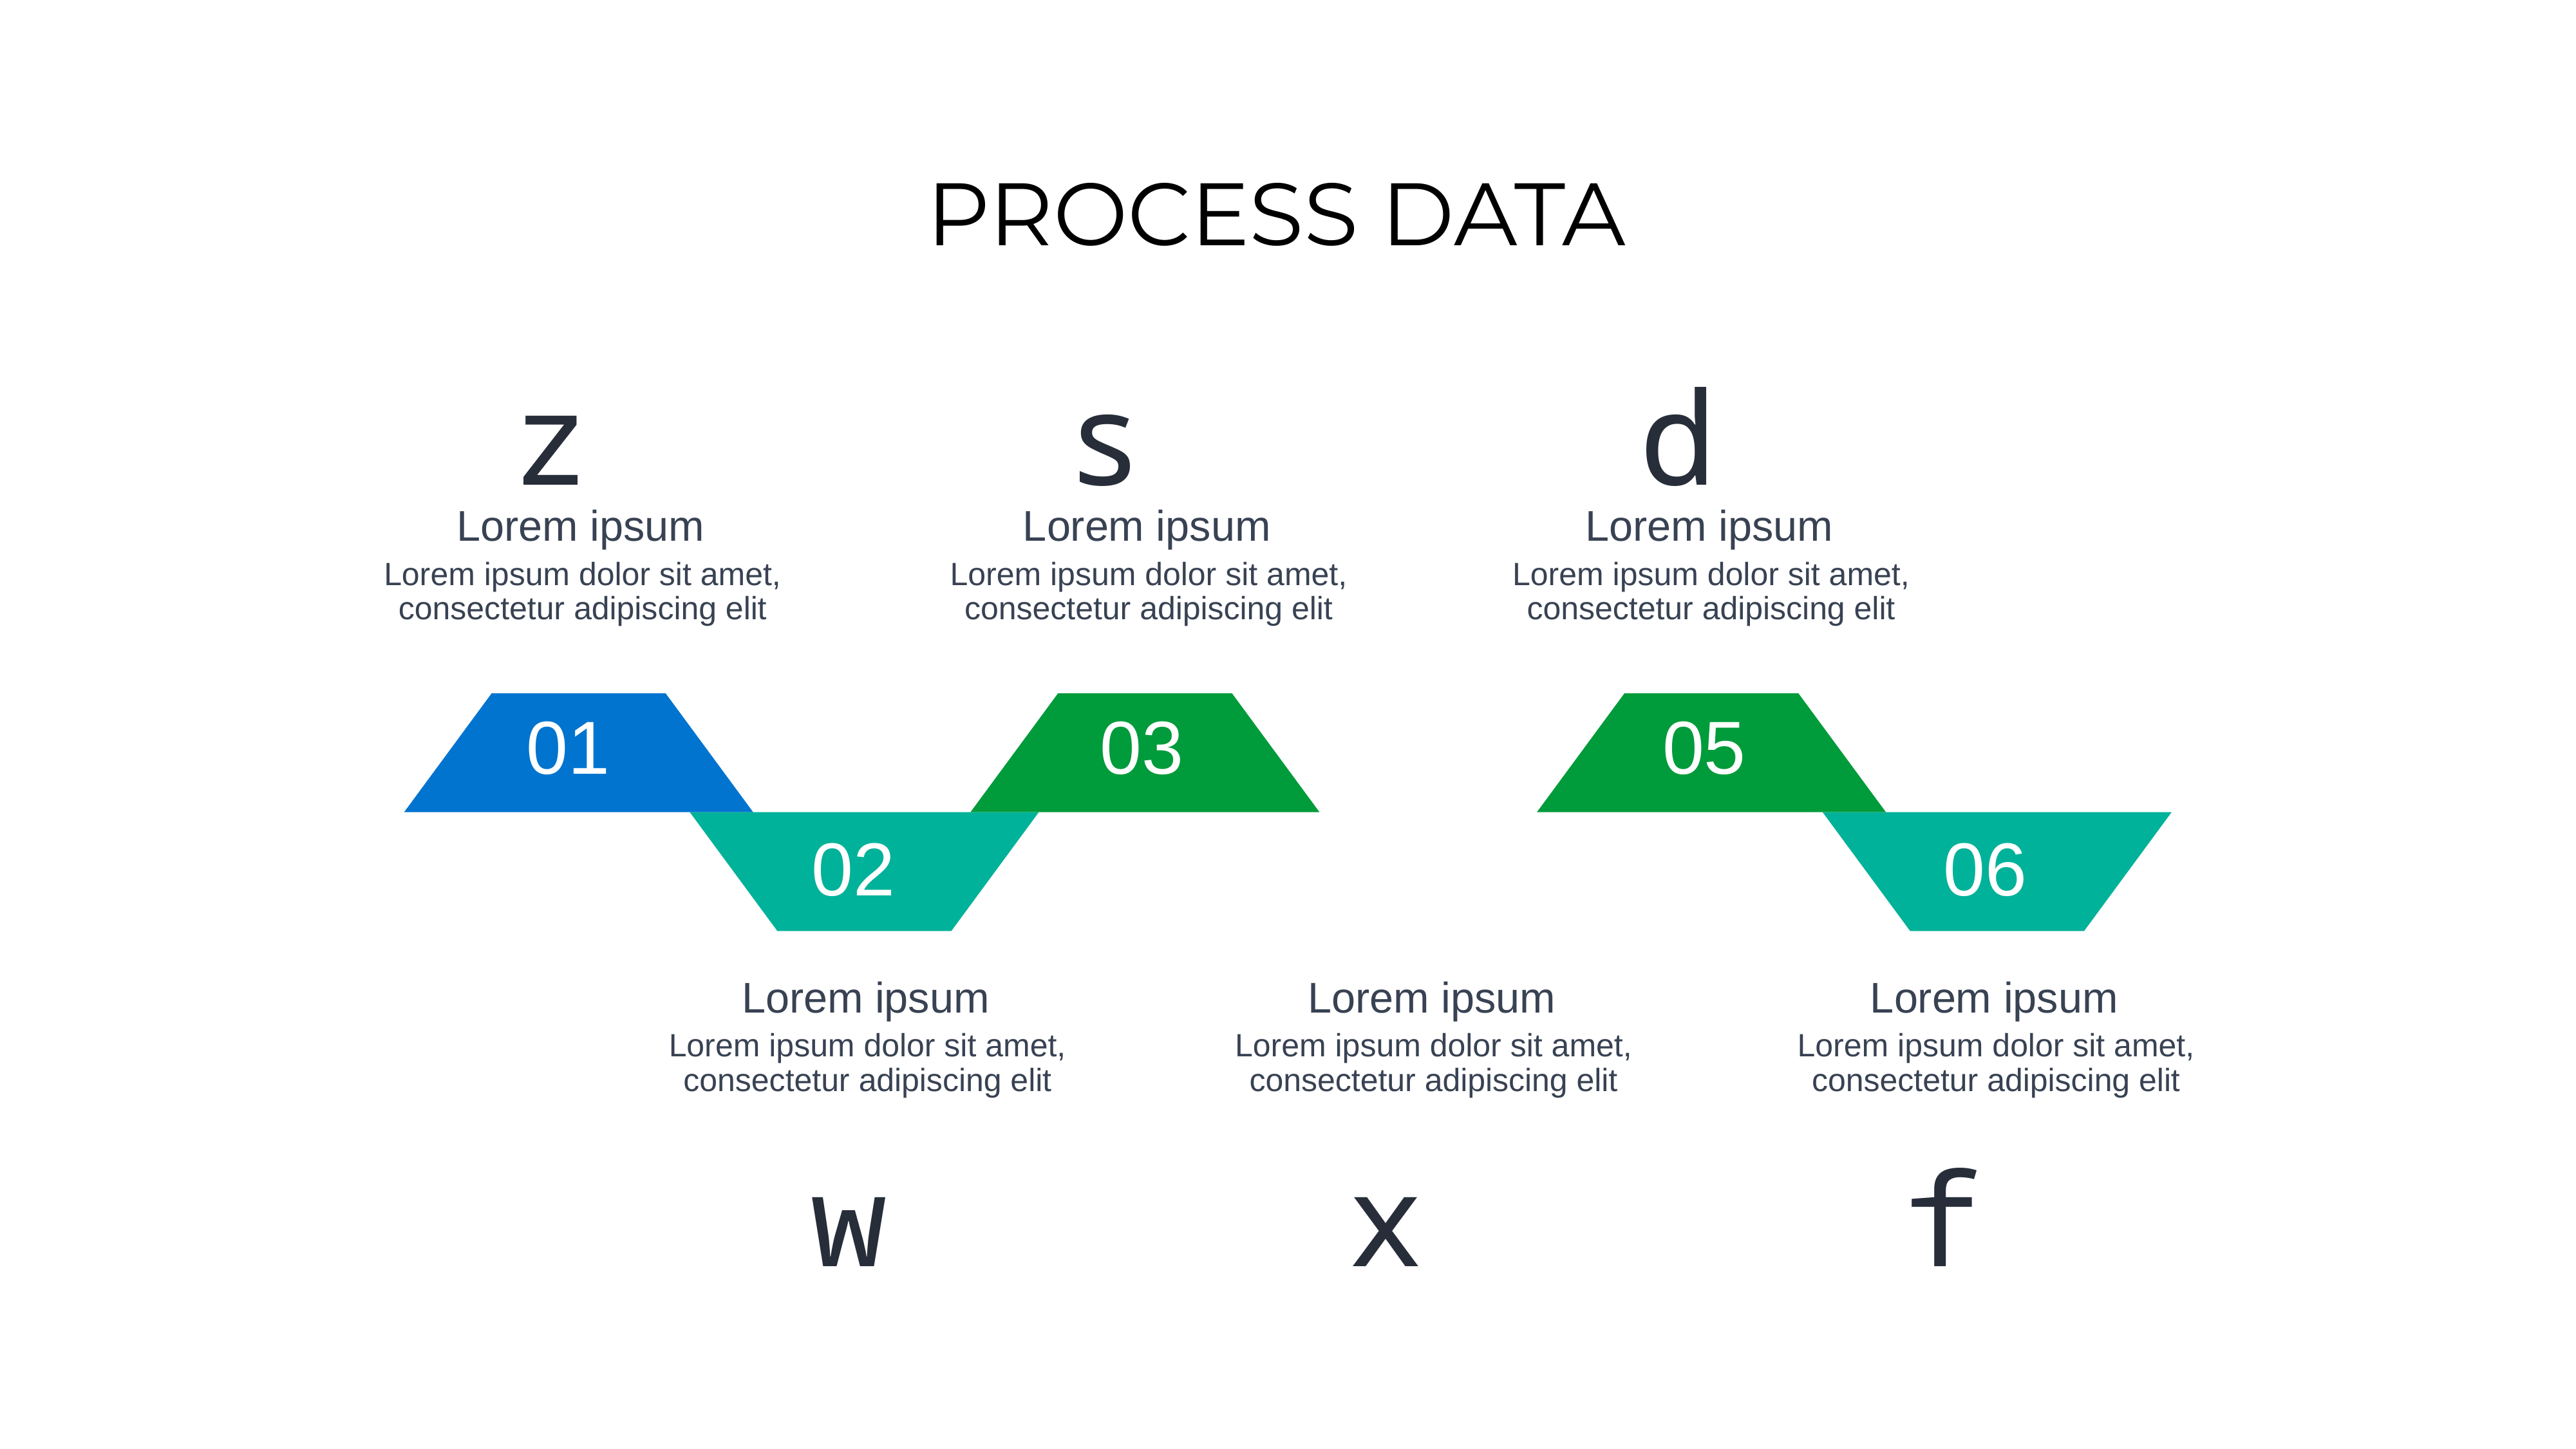

# PROCESS DATA
z
Lorem ipsum
Lorem ipsum dolor sit amet, consectetur adipiscing elit
s
Lorem ipsum
Lorem ipsum dolor sit amet, consectetur adipiscing elit
d
Lorem ipsum
Lorem ipsum dolor sit amet, consectetur adipiscing elit

01
03
05

02
04
06
Lorem ipsum
Lorem ipsum dolor sit amet, consectetur adipiscing elit
w
Lorem ipsum
Lorem ipsum dolor sit amet, consectetur adipiscing elit
x
Lorem ipsum
Lorem ipsum dolor sit amet, consectetur adipiscing elit
f